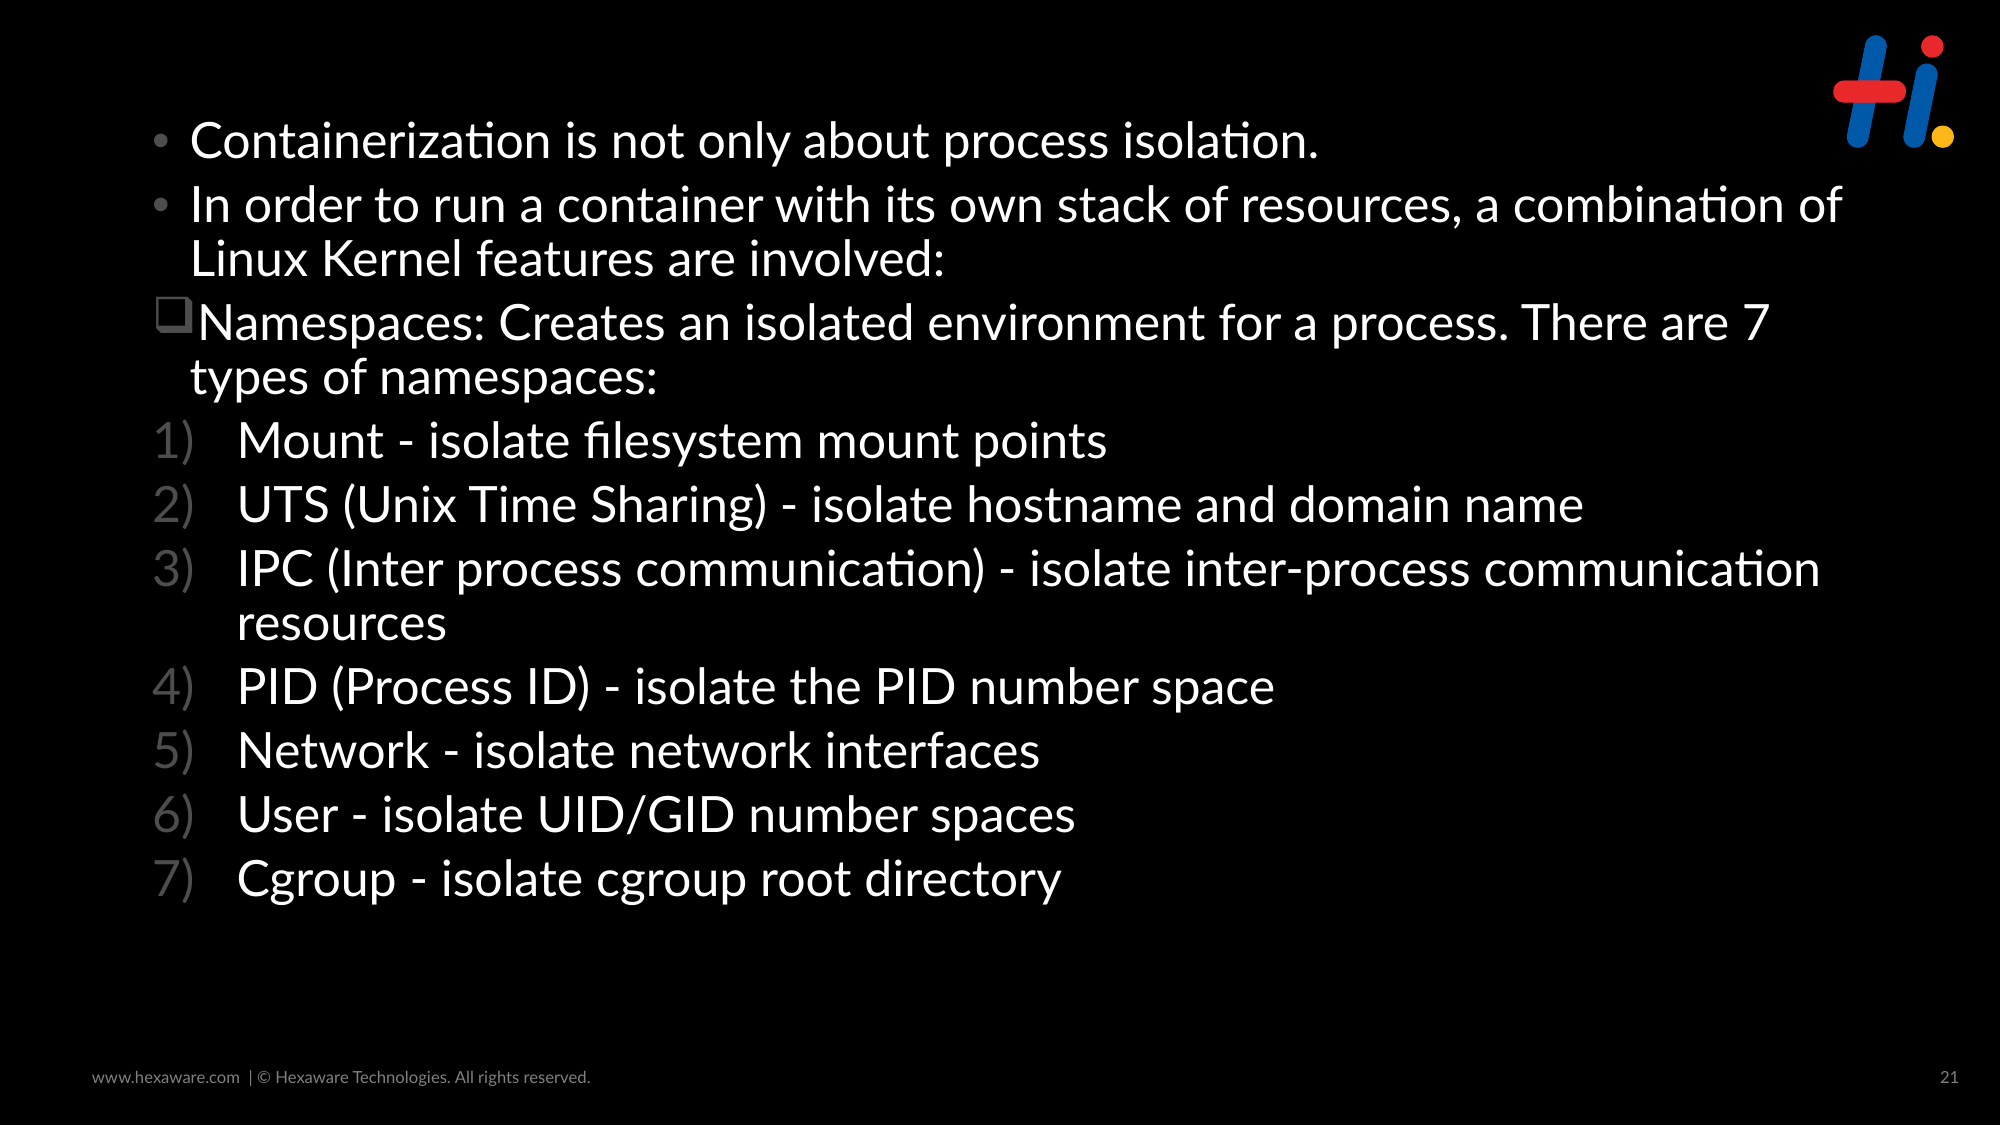

Containerization is not only about process isolation.
In order to run a container with its own stack of resources, a combination of Linux Kernel features are involved:
Namespaces: Creates an isolated environment for a process. There are 7 types of namespaces:
Mount - isolate filesystem mount points
UTS (Unix Time Sharing) - isolate hostname and domain name
IPC (Inter process communication) - isolate inter-process communication resources
PID (Process ID) - isolate the PID number space
Network - isolate network interfaces
User - isolate UID/GID number spaces
Cgroup - isolate cgroup root directory

Dell PowerEdge R70